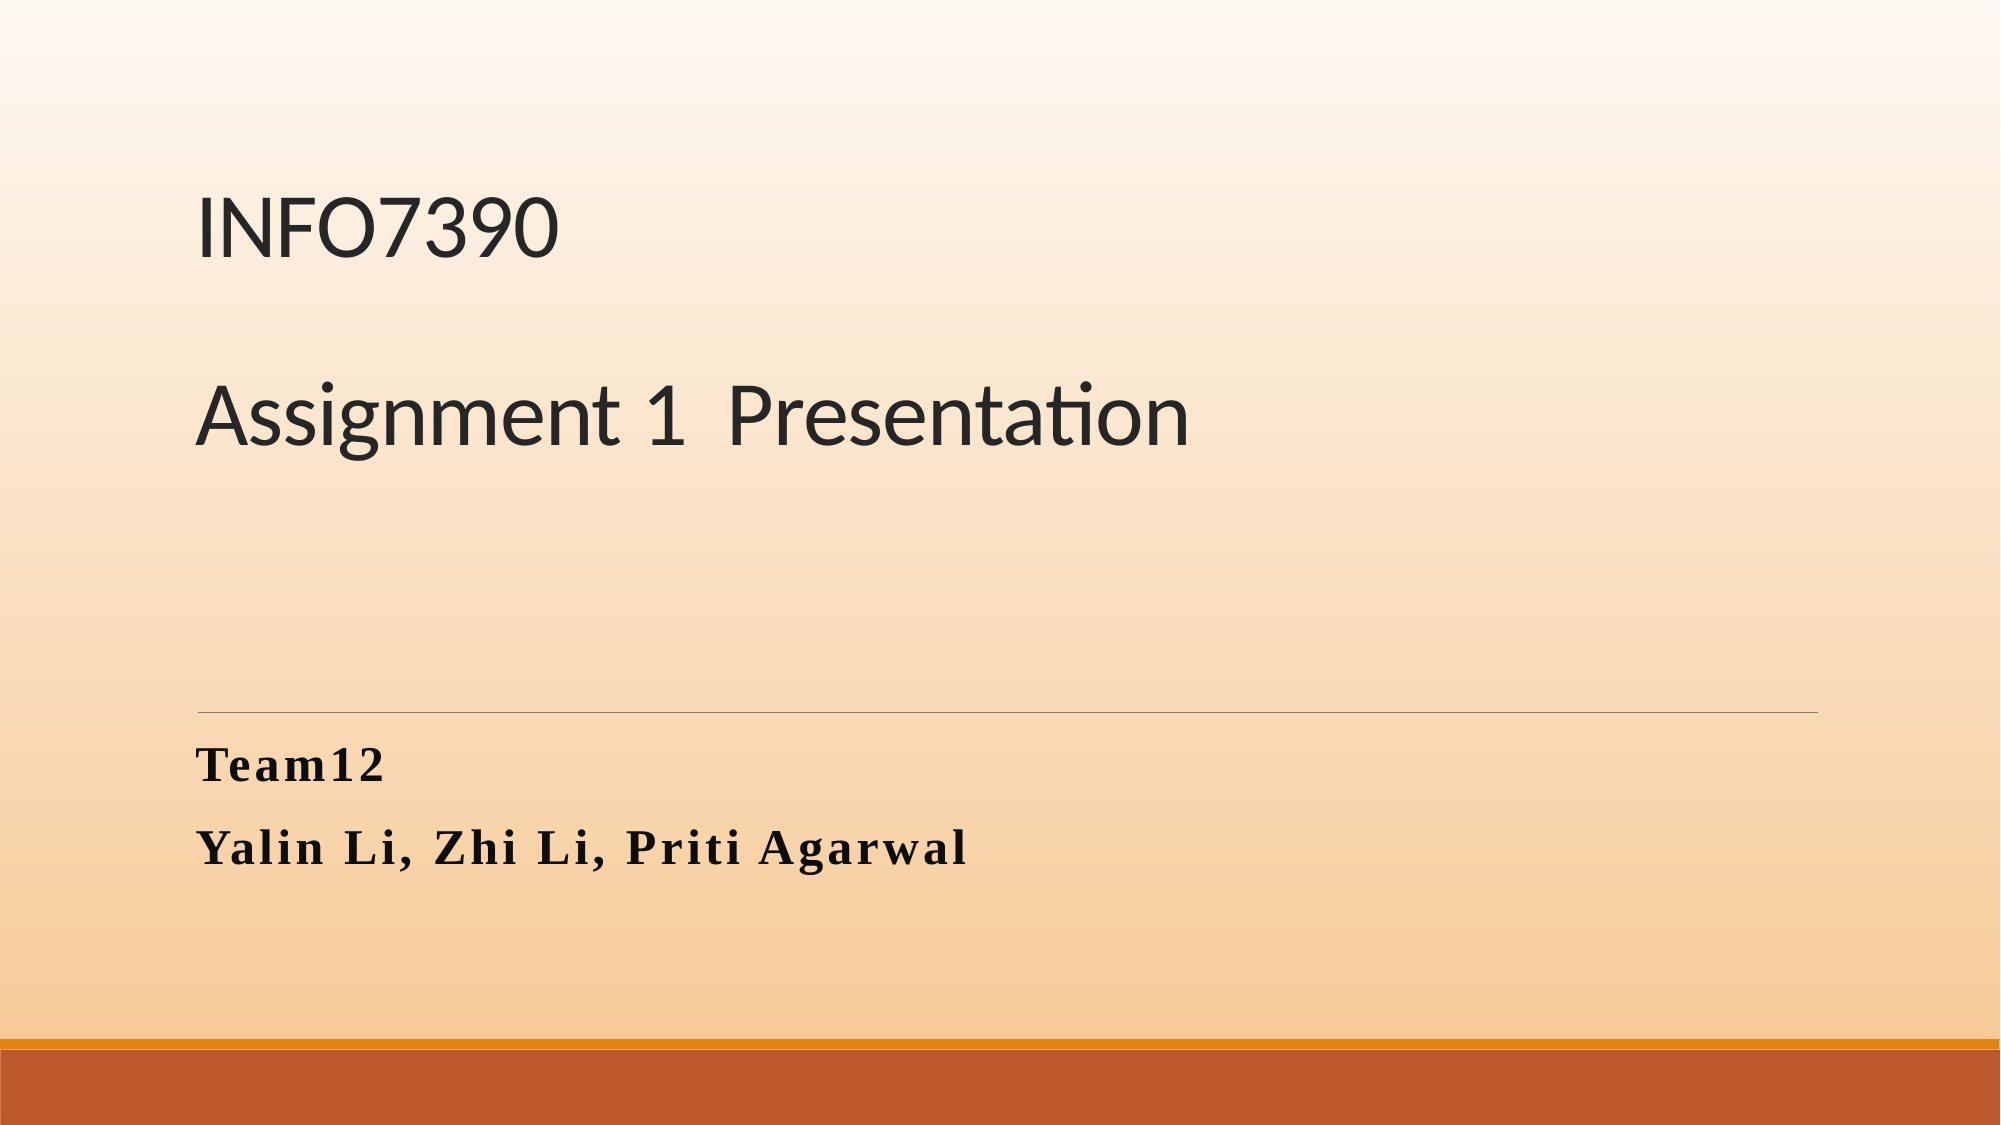

# INFO7390 Assignment 1  Presentation
Team12
Yalin Li, Zhi Li, Priti Agarwal